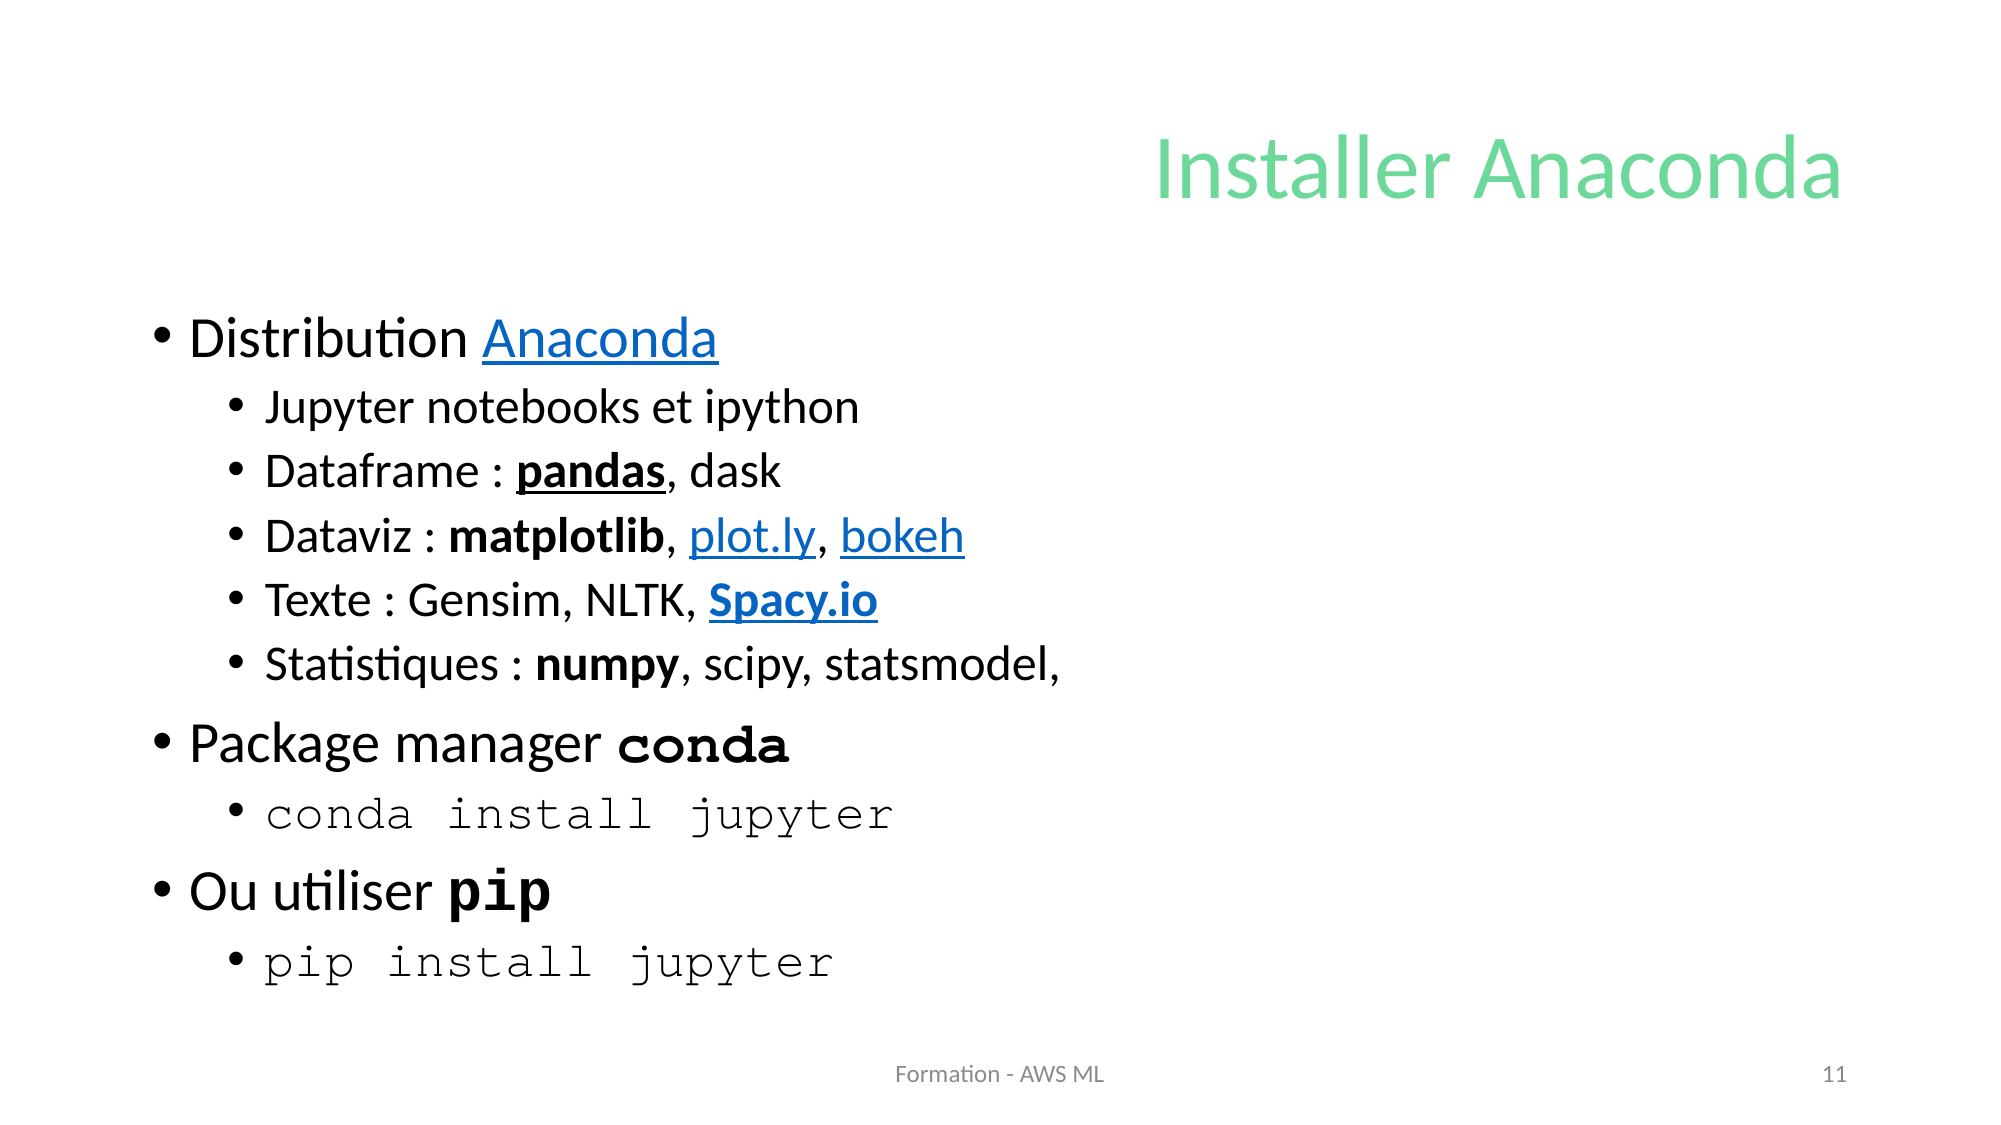

# Installer Anaconda
Distribution Anaconda
Jupyter notebooks et ipython
Dataframe : pandas, dask
Dataviz : matplotlib, plot.ly, bokeh
Texte : Gensim, NLTK, Spacy.io
Statistiques : numpy, scipy, statsmodel,
Package manager conda
conda install jupyter
Ou utiliser pip
pip install jupyter
Formation - AWS ML
11